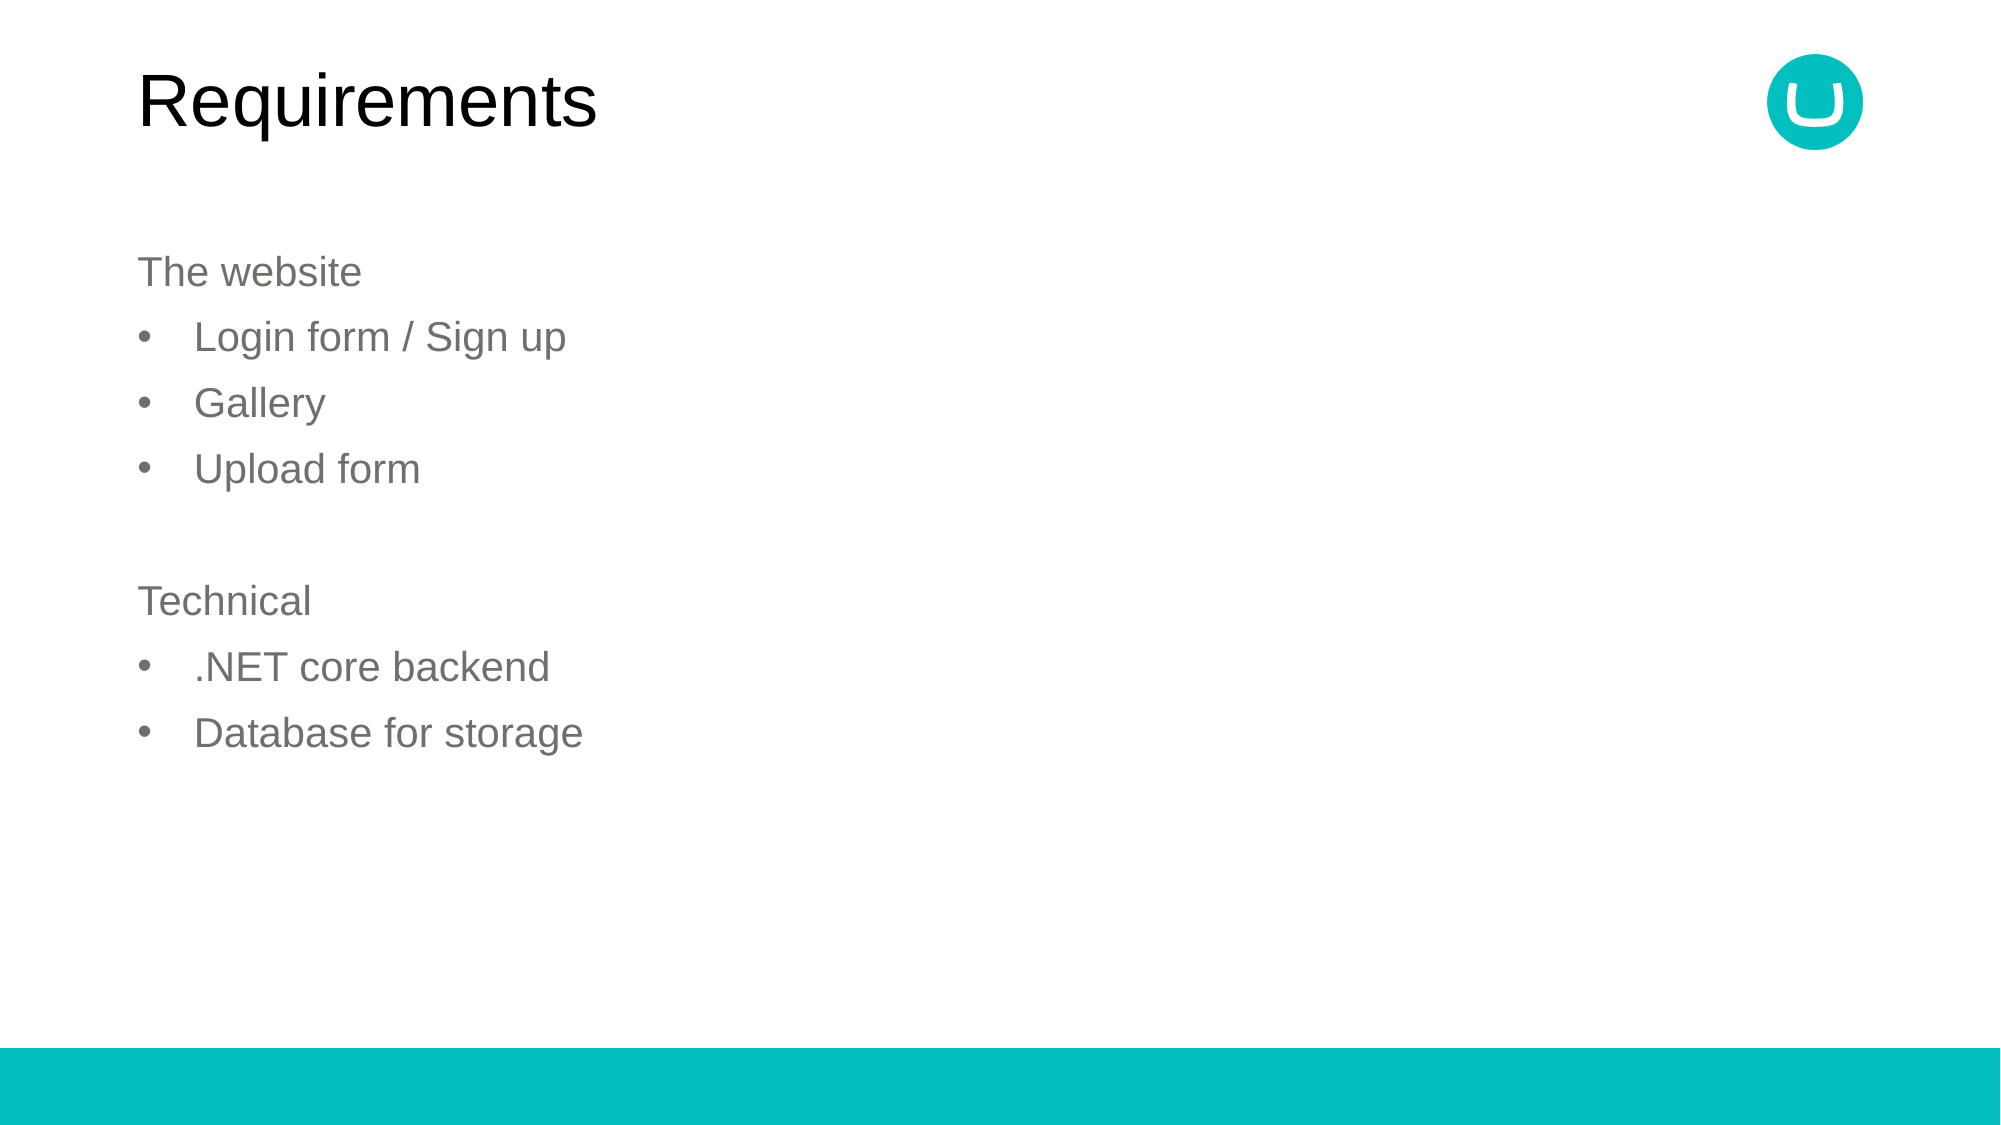

# Requirements
The website
Login form / Sign up
Gallery
Upload form

Technical
.NET core backend
Database for storage